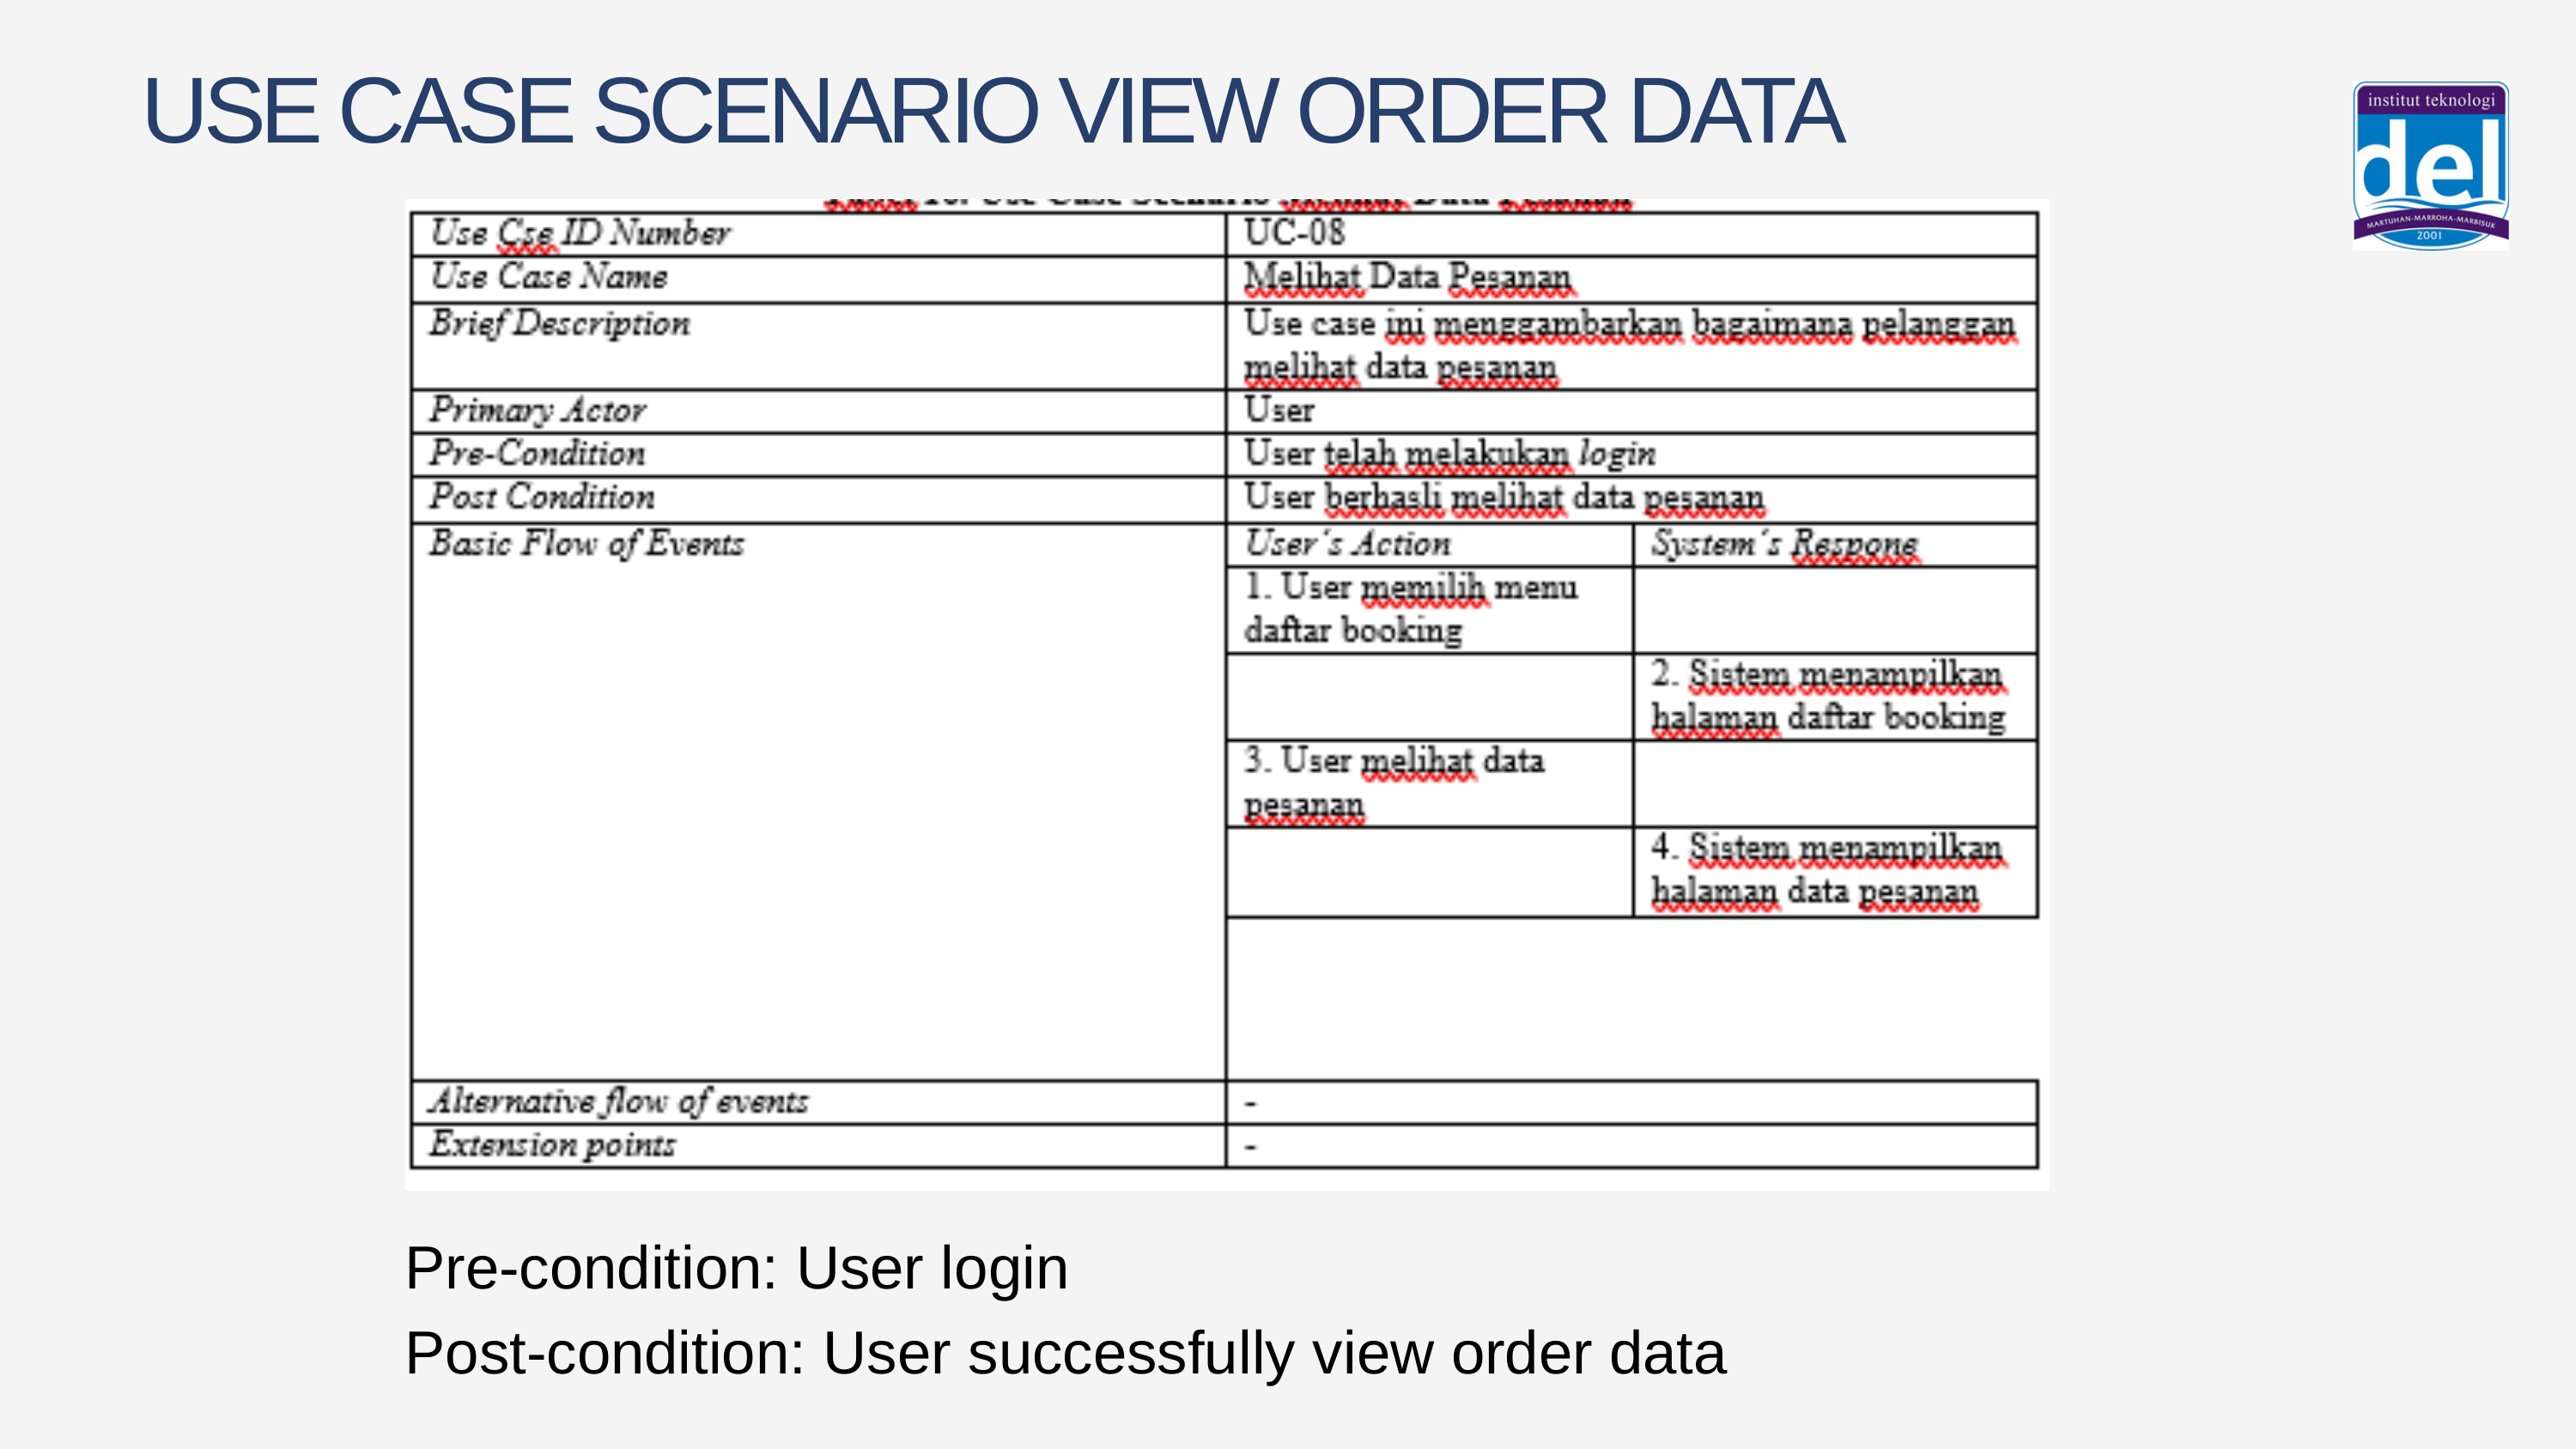

USE CASE SCENARIO VIEW ORDER DATA

Pre-condition: User login
Post-condition: User successfully view order data